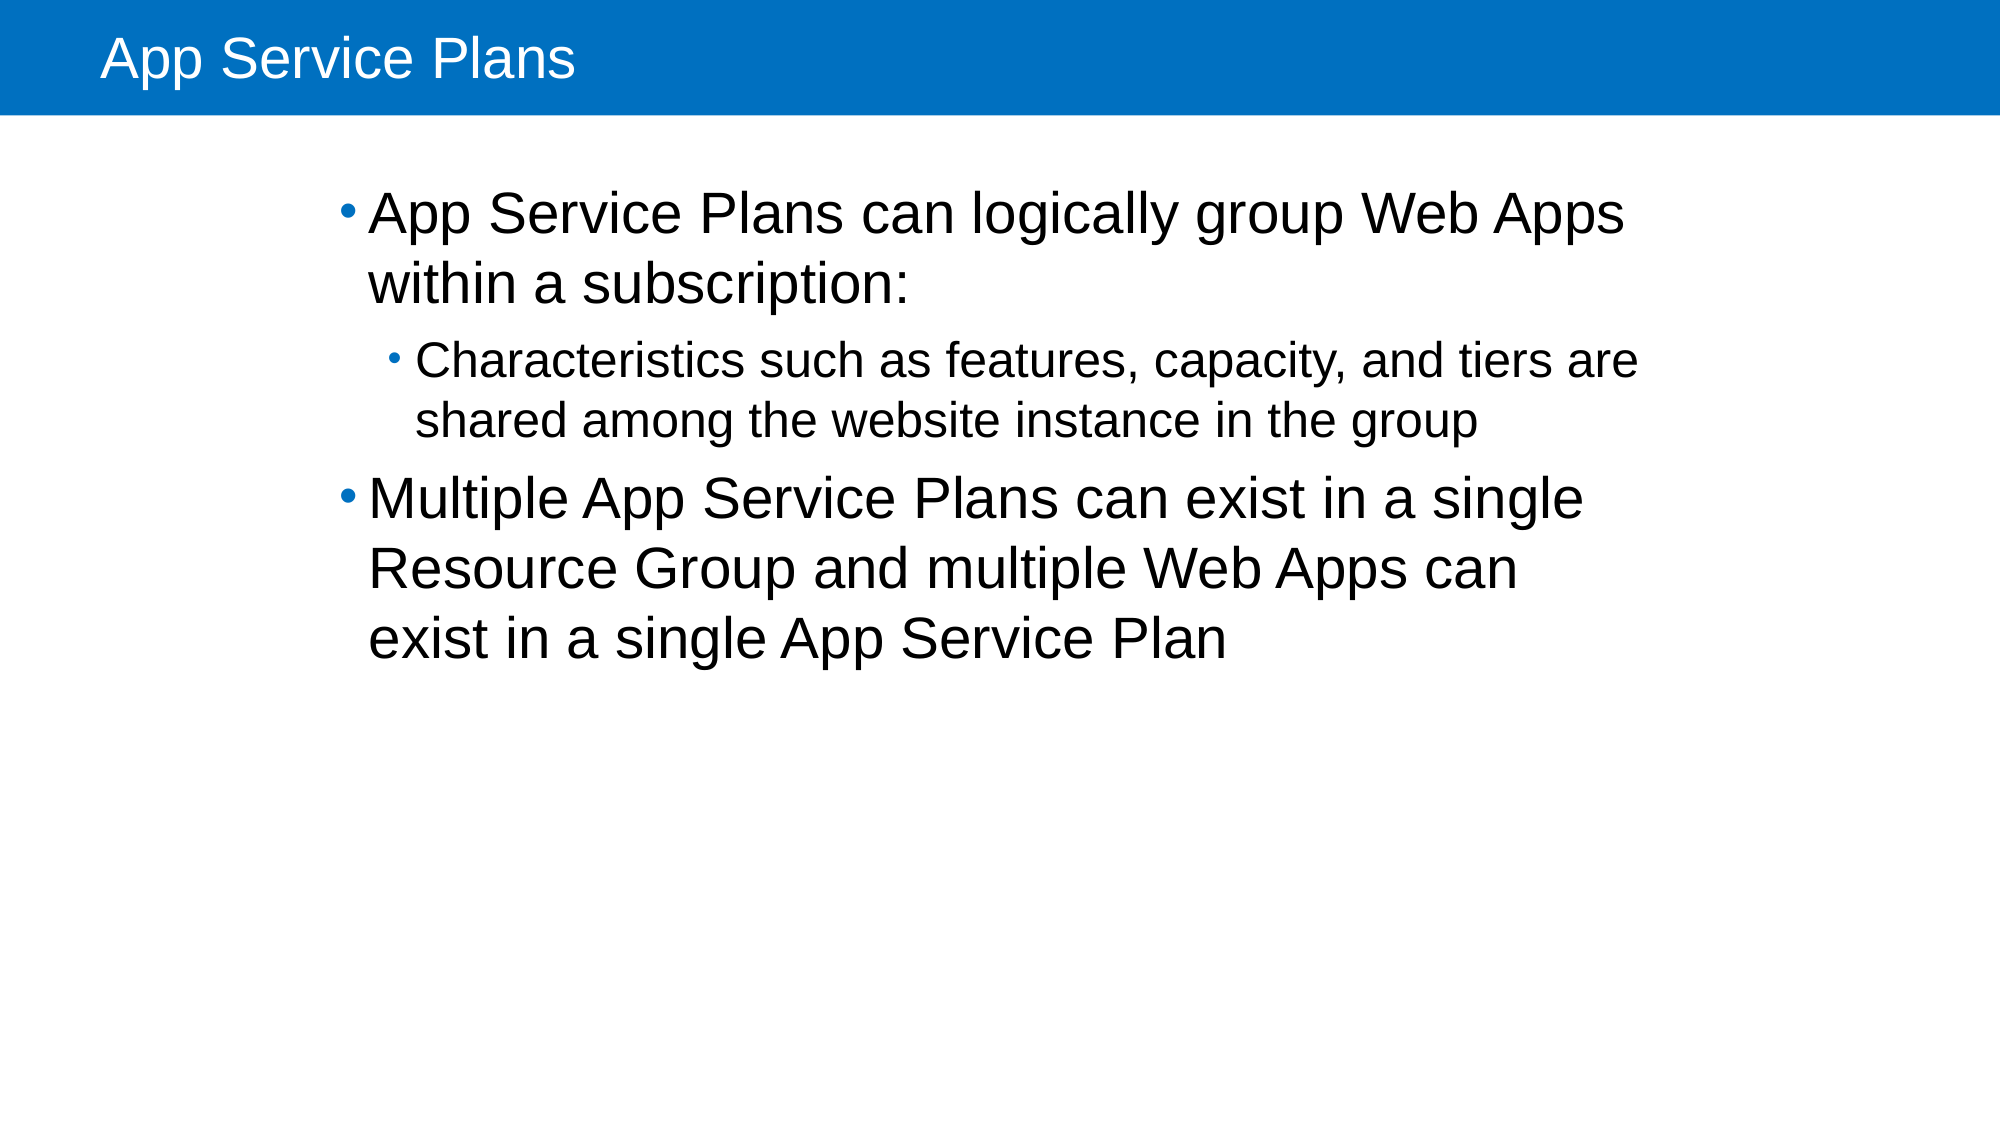

# App Service Plans
App Service Plans can logically group Web Apps within a subscription:
Characteristics such as features, capacity, and tiers are shared among the website instance in the group
Multiple App Service Plans can exist in a single Resource Group and multiple Web Apps can exist in a single App Service Plan